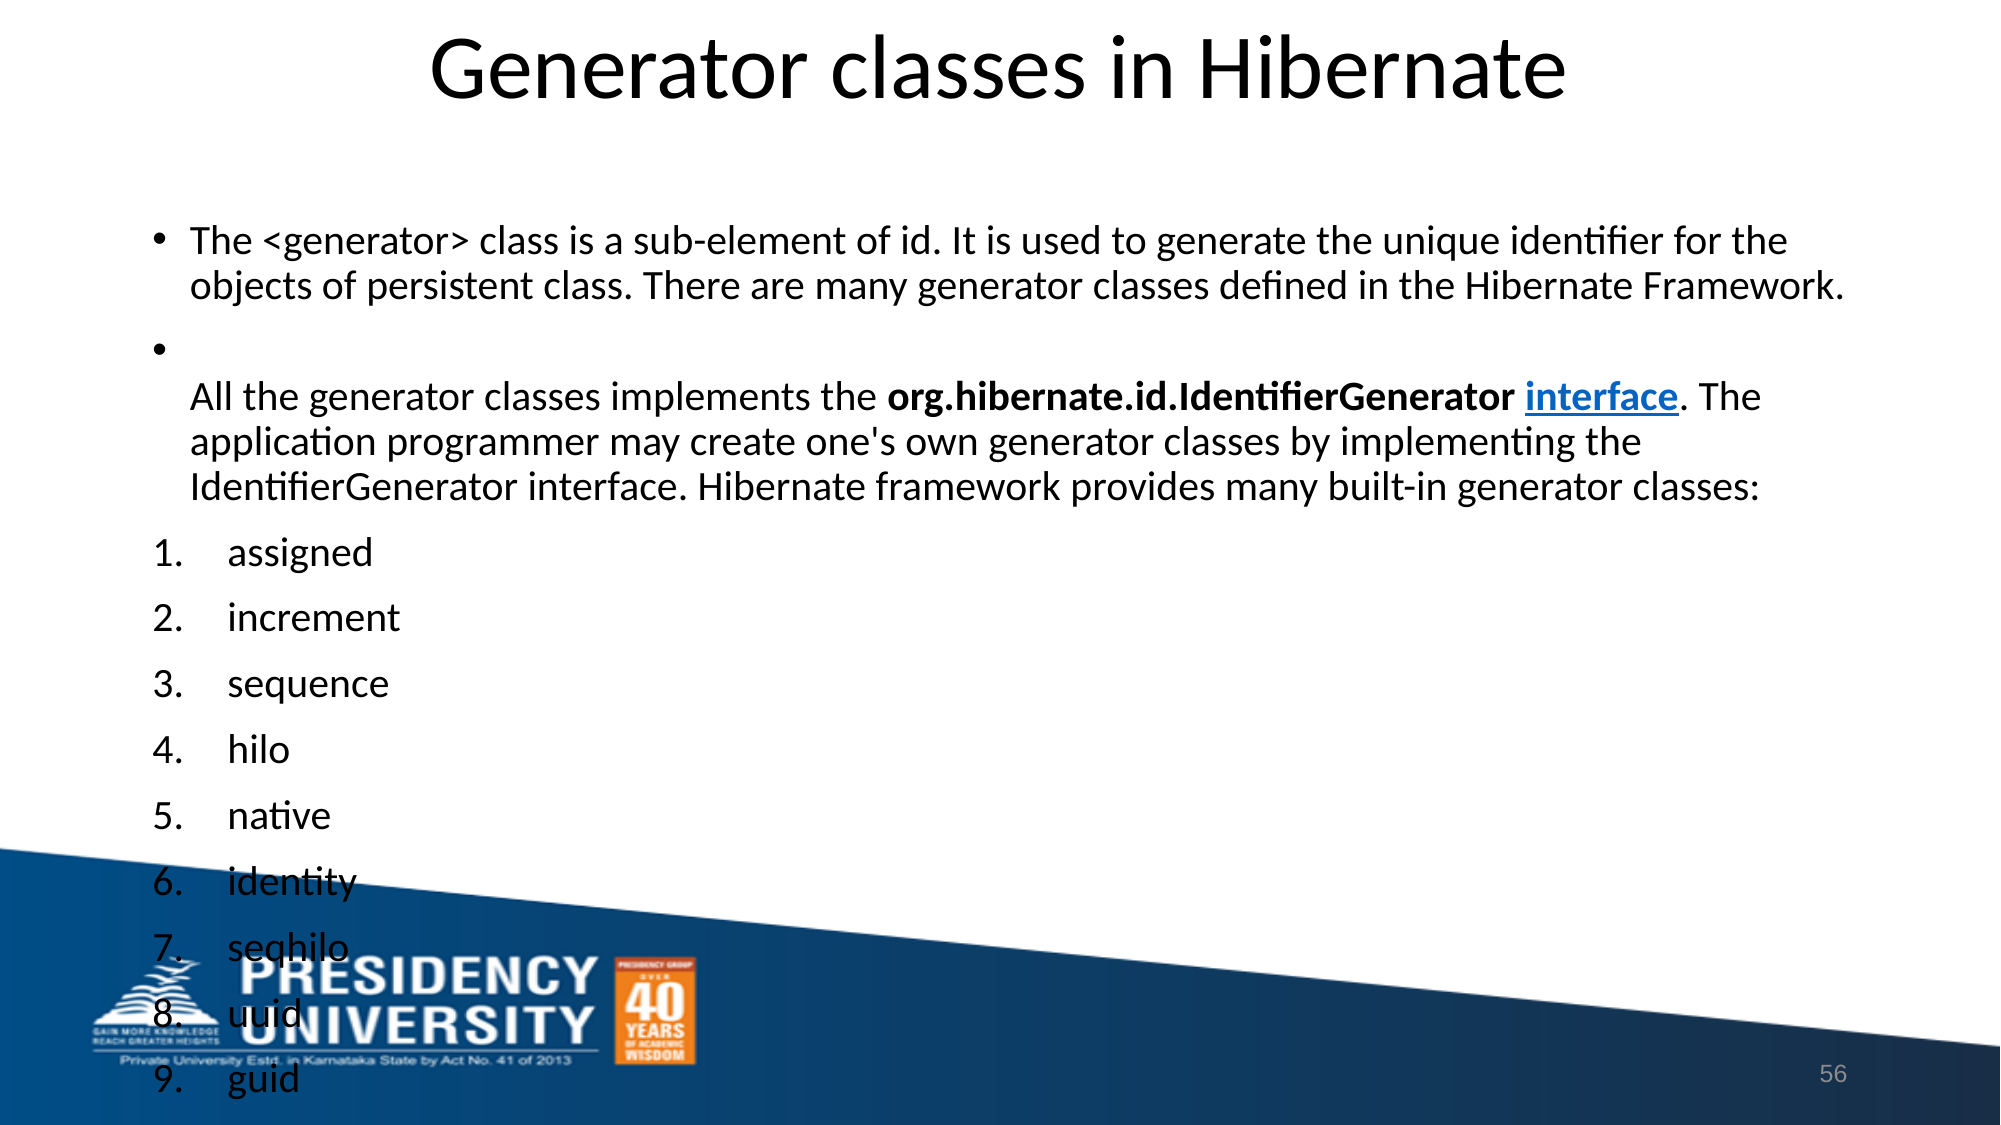

# Generator classes in Hibernate
The <generator> class is a sub-element of id. It is used to generate the unique identifier for the objects of persistent class. There are many generator classes defined in the Hibernate Framework.
All the generator classes implements the org.hibernate.id.IdentifierGenerator interface. The application programmer may create one's own generator classes by implementing the IdentifierGenerator interface. Hibernate framework provides many built-in generator classes:
assigned
increment
sequence
hilo
native
identity
seqhilo
uuid
guid
select
foreign
sequence-identity

56